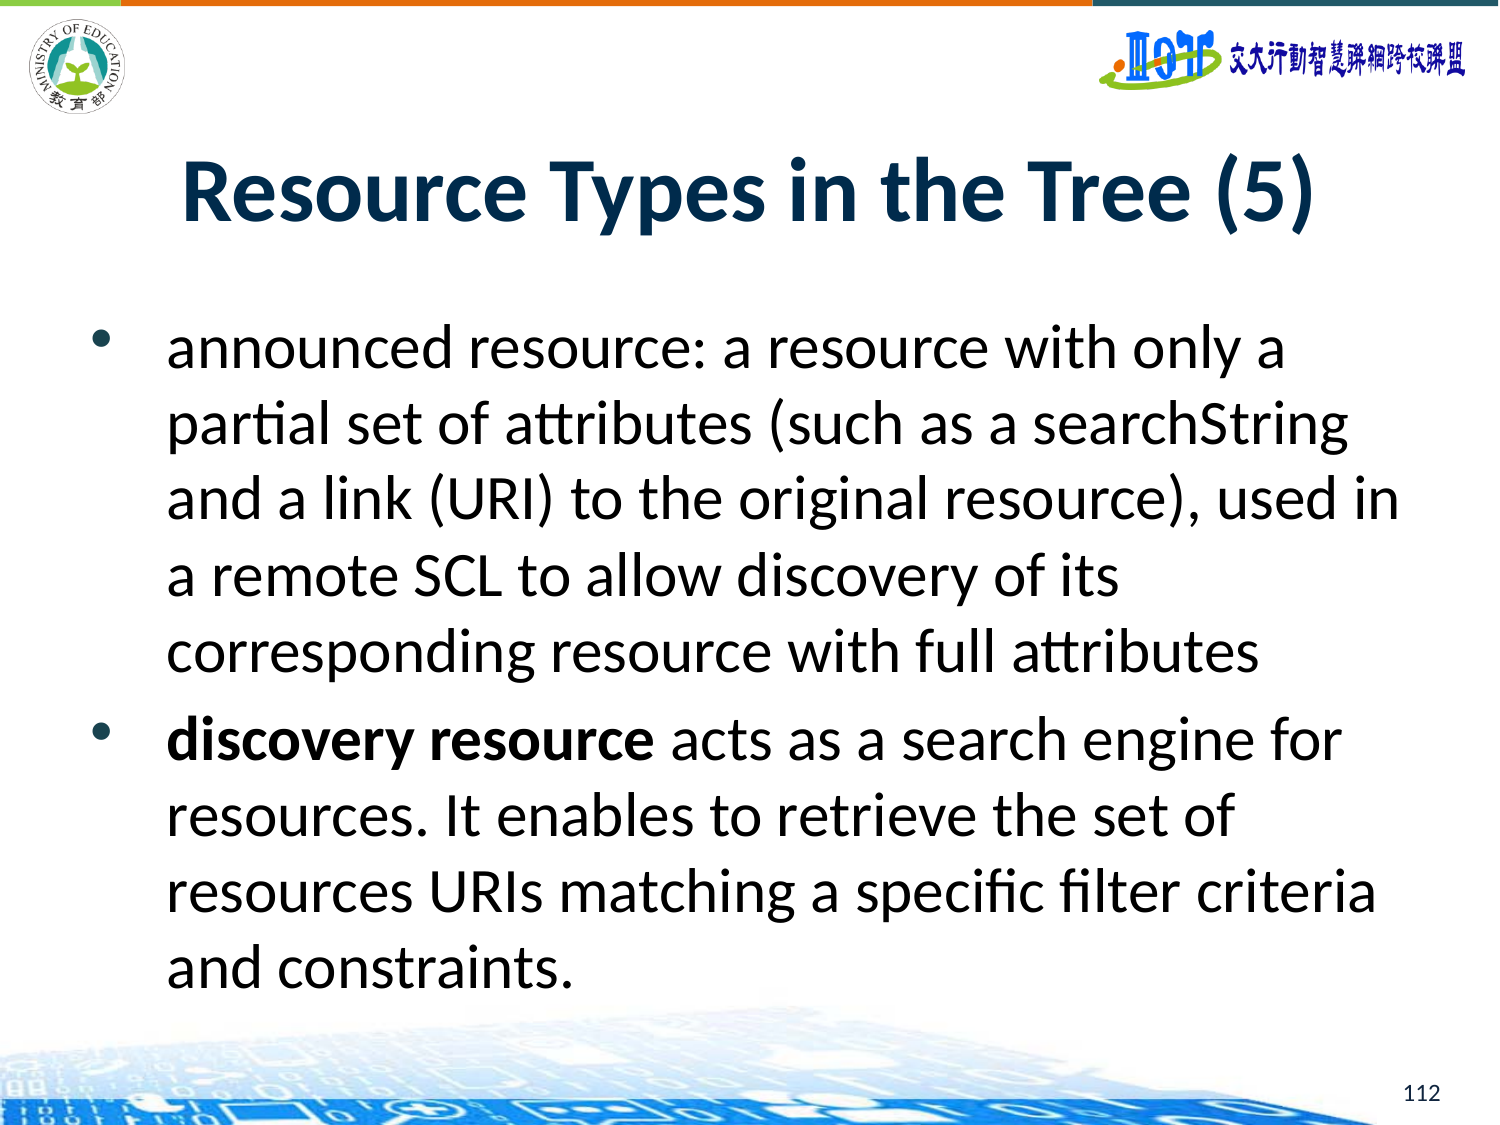

112
# Resource Types in the Tree (5)
announced resource: a resource with only a partial set of attributes (such as a searchString and a link (URI) to the original resource), used in a remote SCL to allow discovery of its corresponding resource with full attributes
discovery resource acts as a search engine for resources. It enables to retrieve the set of resources URIs matching a specific filter criteria and constraints.